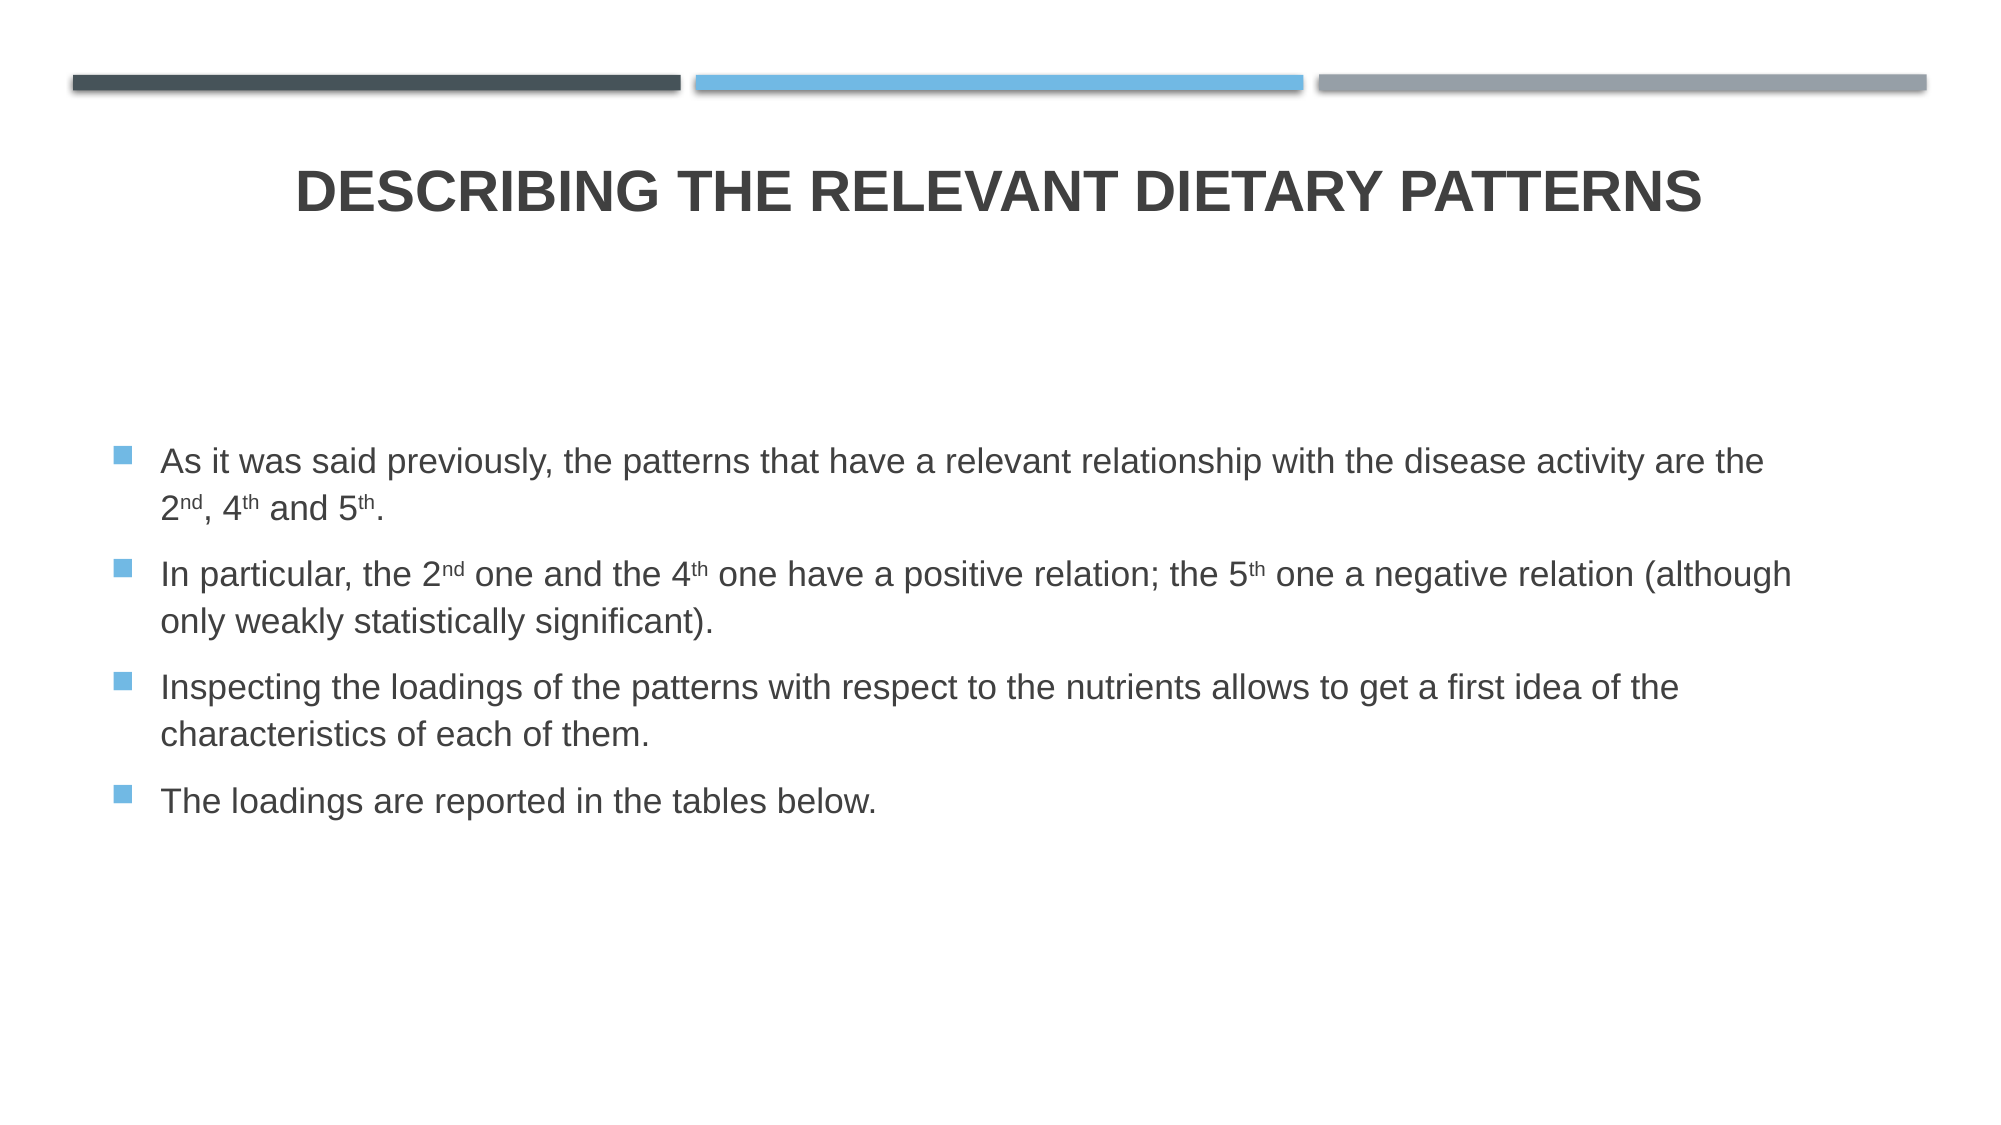

# DESCRIBING THE RELEVANT DIETARY PATTERNS
As it was said previously, the patterns that have a relevant relationship with the disease activity are the 2nd, 4th and 5th.
In particular, the 2nd one and the 4th one have a positive relation; the 5th one a negative relation (although only weakly statistically significant).
Inspecting the loadings of the patterns with respect to the nutrients allows to get a first idea of the characteristics of each of them.
The loadings are reported in the tables below.